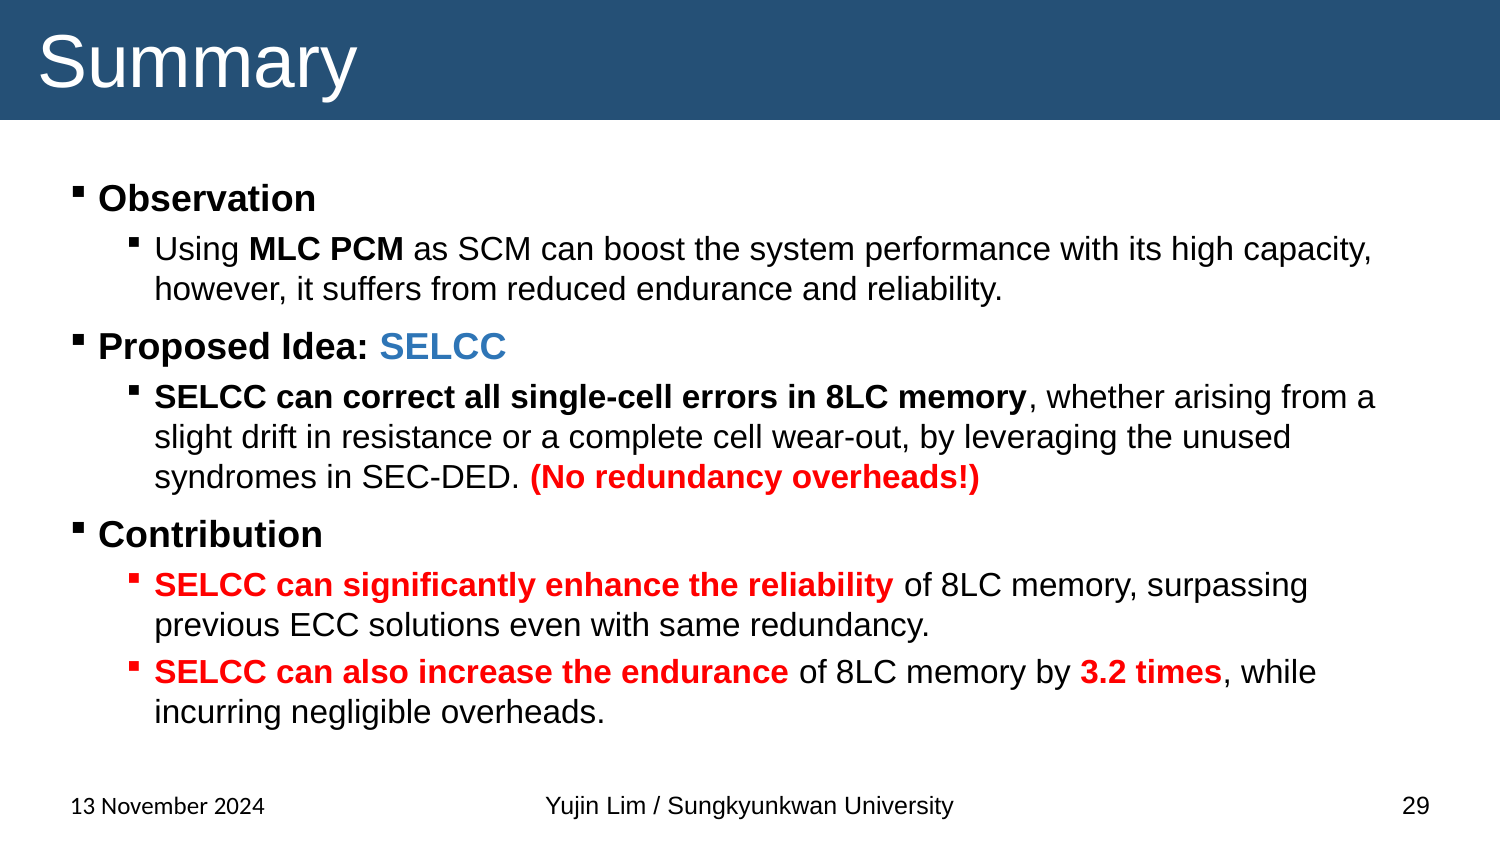

# Summary
Observation
Using MLC PCM as SCM can boost the system performance with its high capacity, however, it suffers from reduced endurance and reliability.
Proposed Idea: SELCC
SELCC can correct all single-cell errors in 8LC memory, whether arising from a slight drift in resistance or a complete cell wear-out, by leveraging the unused syndromes in SEC-DED. (No redundancy overheads!)
Contribution
SELCC can significantly enhance the reliability of 8LC memory, surpassing previous ECC solutions even with same redundancy.
SELCC can also increase the endurance of 8LC memory by 3.2 times, while incurring negligible overheads.
13 November 2024
Yujin Lim / Sungkyunkwan University
29